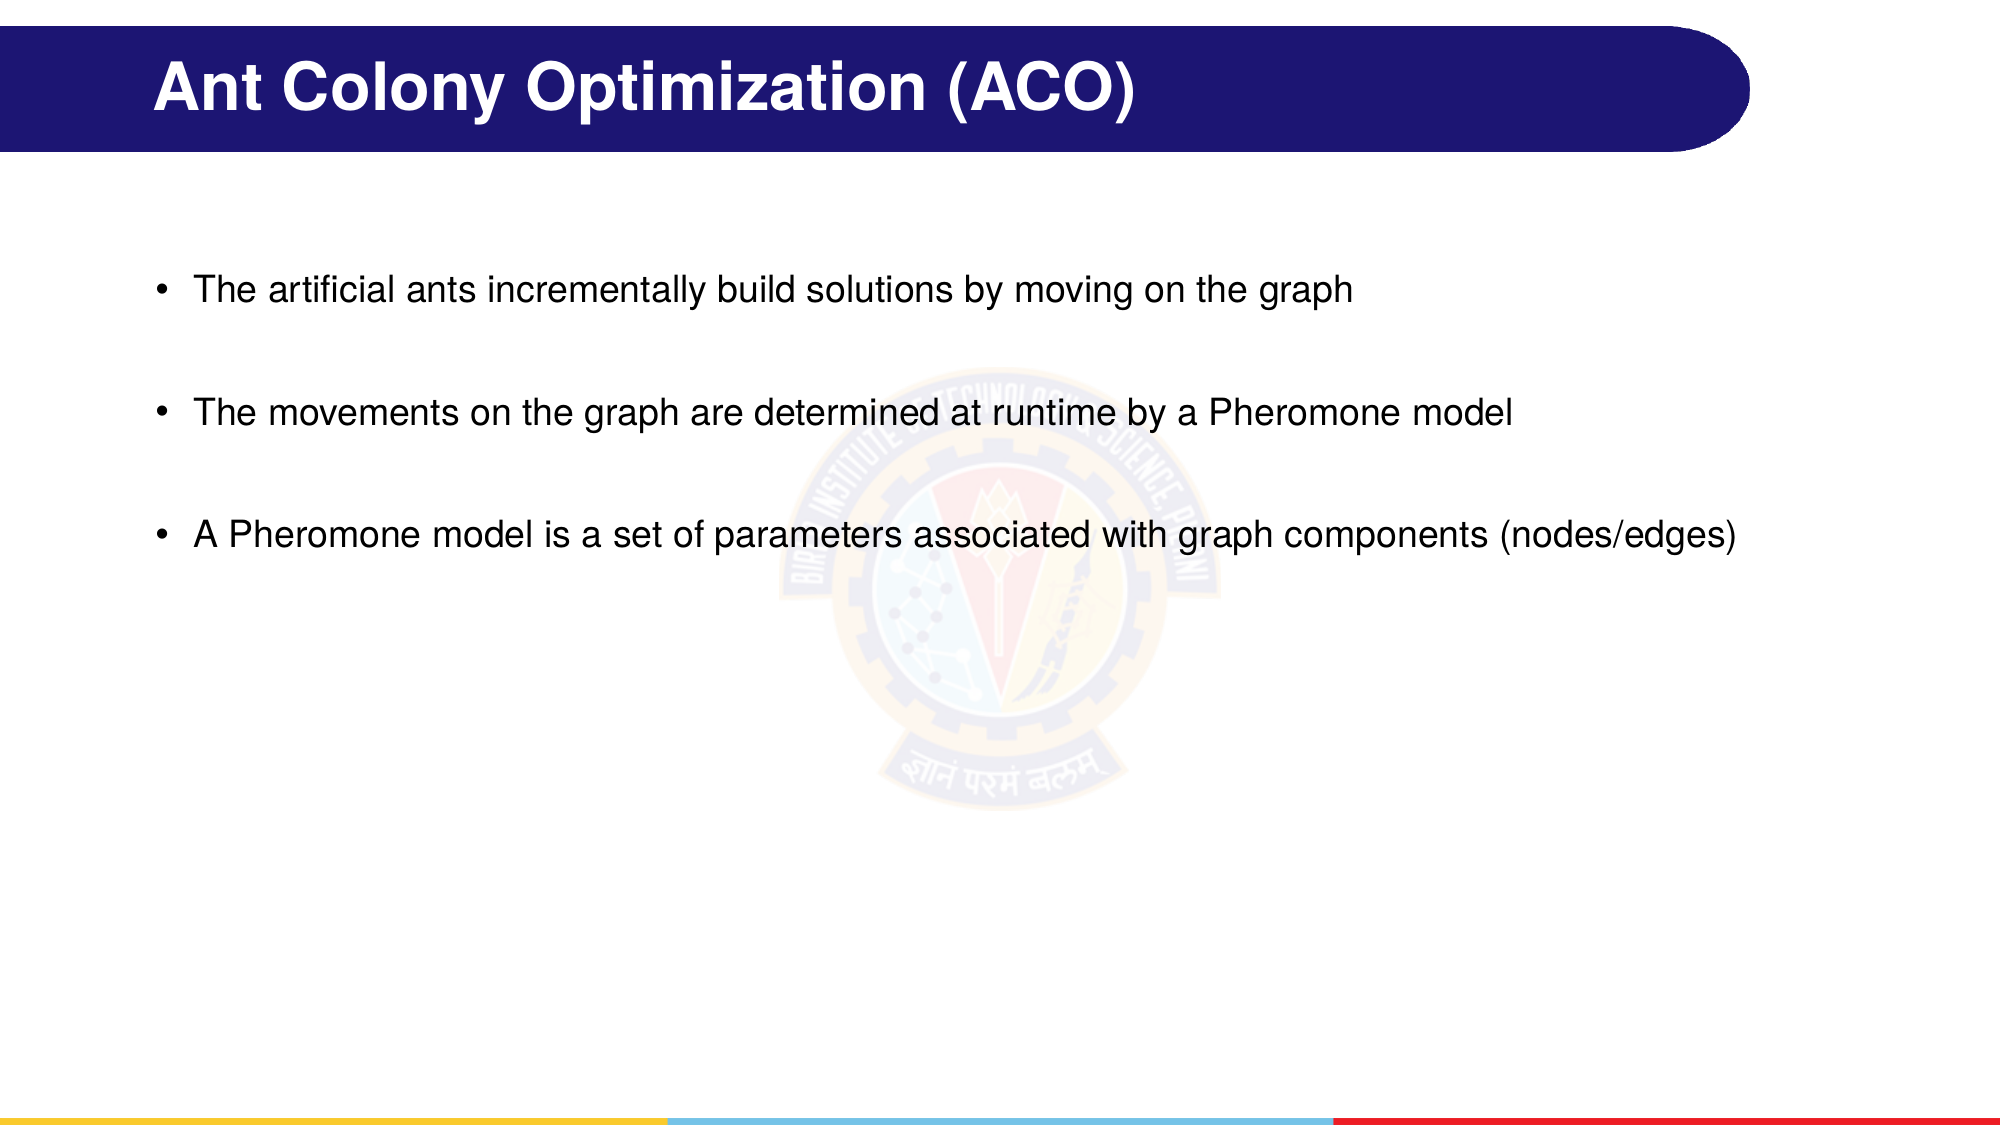

# Ant Colony Optimization (ACO)

The artificial ants incrementally build solutions by moving on the graph

The movements on the graph are determined at runtime by a Pheromone model

A Pheromone model is a set of parameters associated with graph components (nodes/edges)